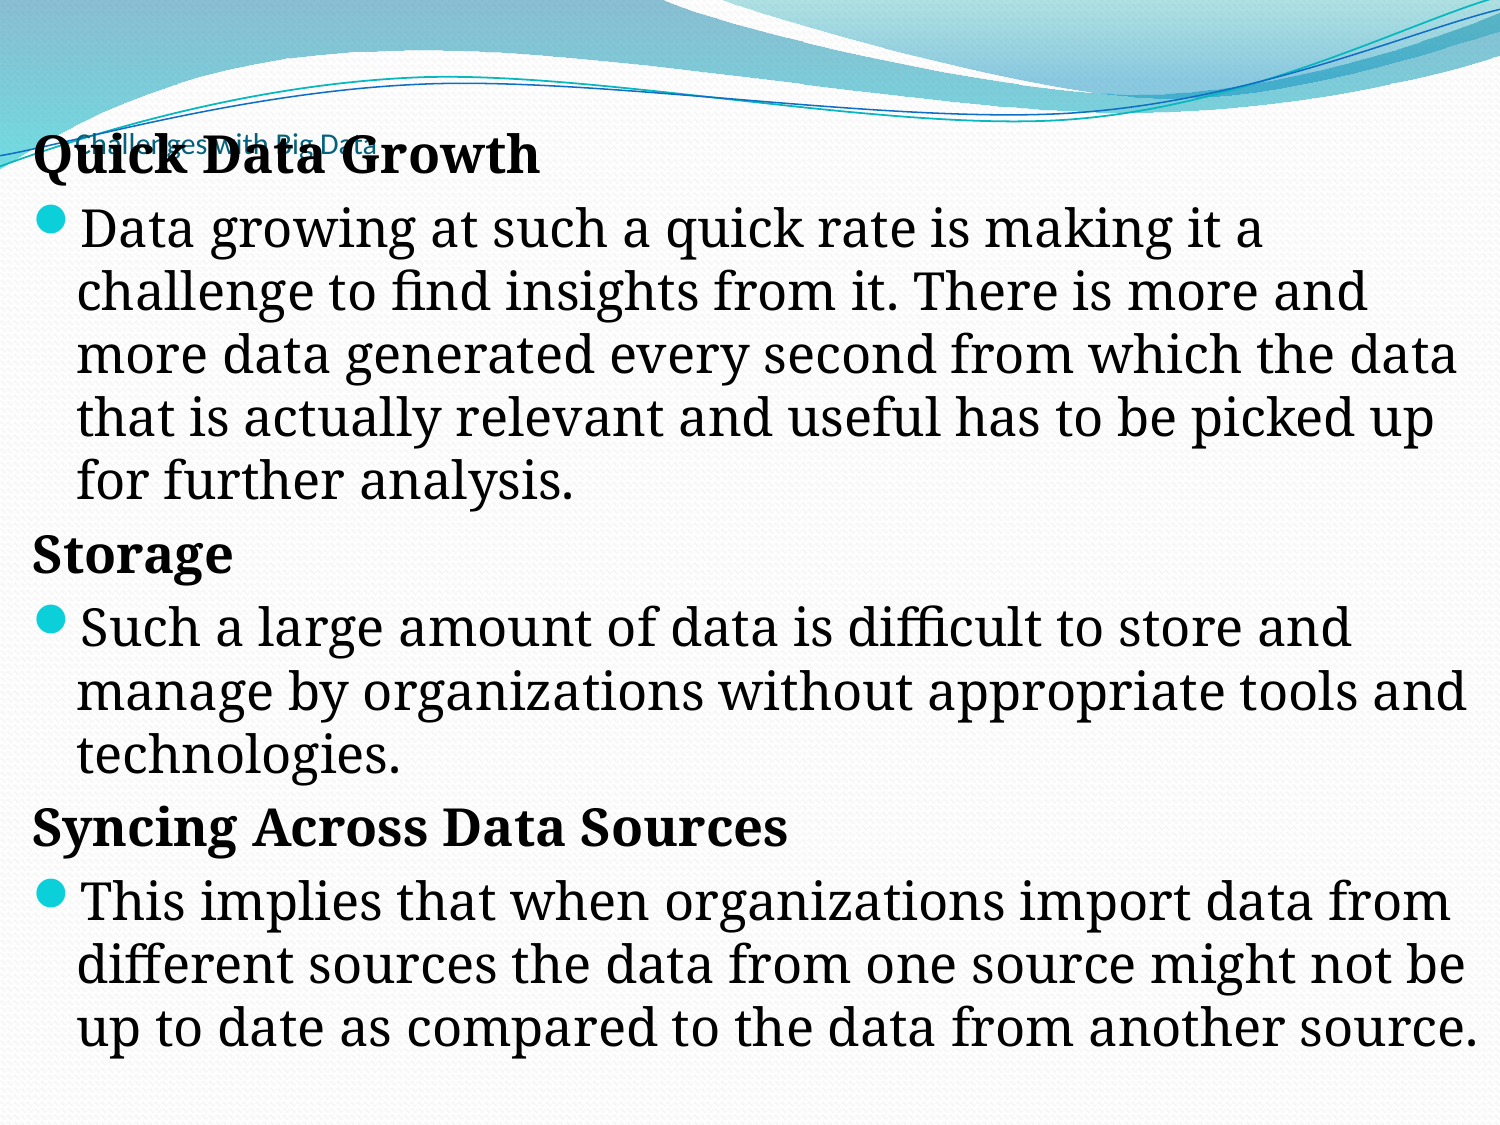

Quick Data Growth
Data growing at such a quick rate is making it a challenge to find insights from it. There is more and more data generated every second from which the data that is actually relevant and useful has to be picked up for further analysis.
Storage
Such a large amount of data is difficult to store and manage by organizations without appropriate tools and technologies.
Syncing Across Data Sources
This implies that when organizations import data from different sources the data from one source might not be up to date as compared to the data from another source.
# Challenges with Big Data